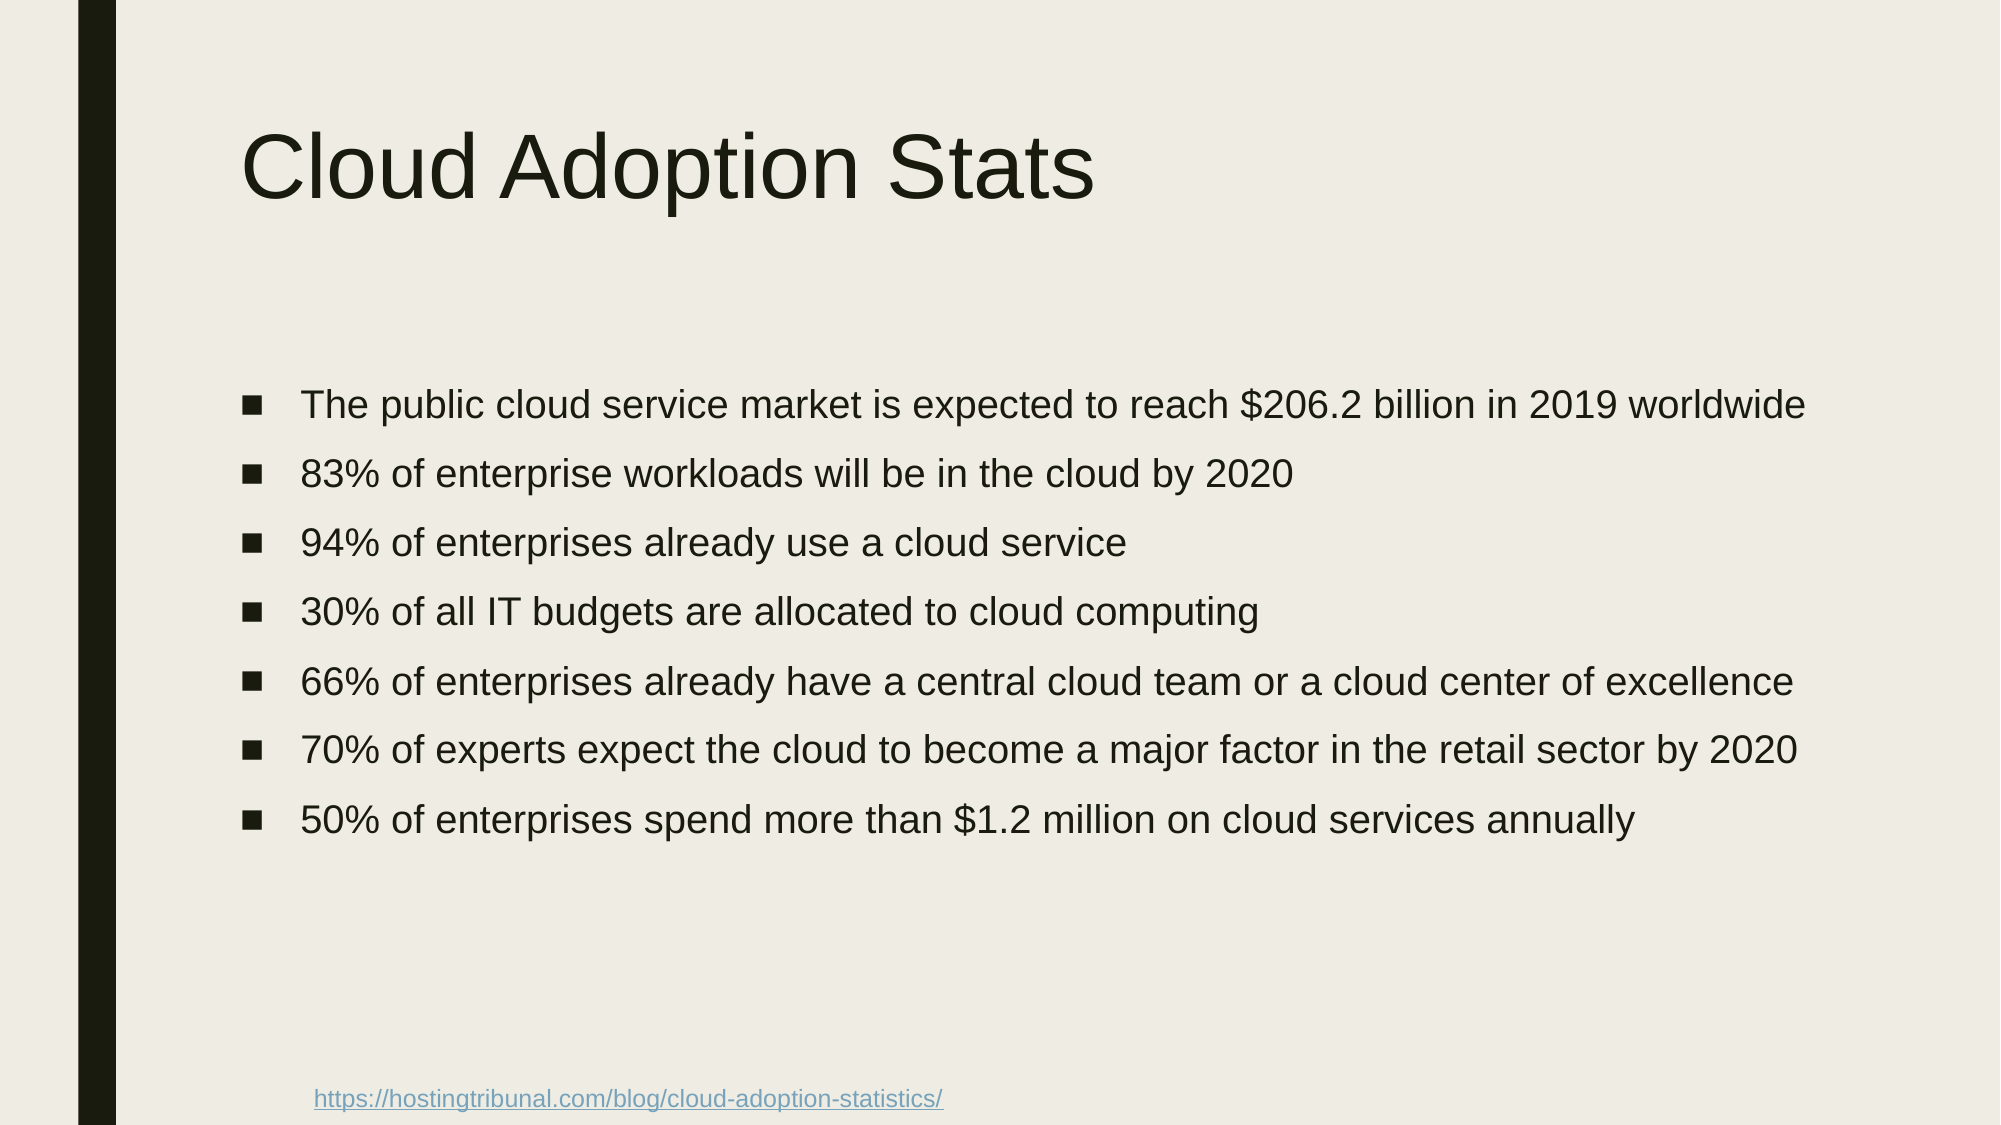

# Cloud Adoption Stats
The public cloud service market is expected to reach $206.2 billion in 2019 worldwide
83% of enterprise workloads will be in the cloud by 2020
94% of enterprises already use a cloud service
30% of all IT budgets are allocated to cloud computing
66% of enterprises already have a central cloud team or a cloud center of excellence
70% of experts expect the cloud to become a major factor in the retail sector by 2020
50% of enterprises spend more than $1.2 million on cloud services annually
https://hostingtribunal.com/blog/cloud-adoption-statistics/